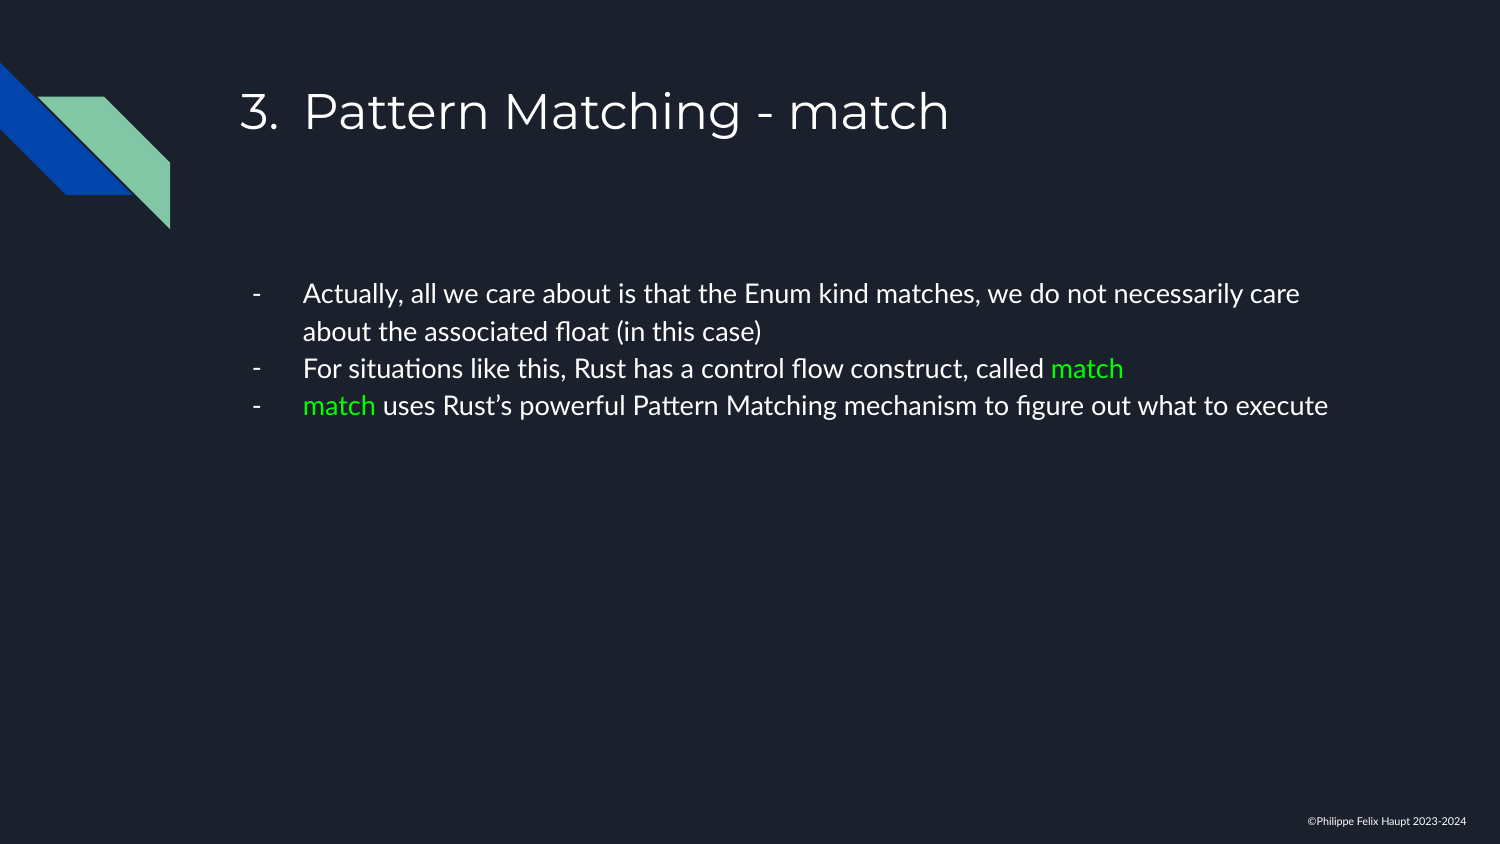

# Pattern Matching - match
Actually, all we care about is that the Enum kind matches, we do not necessarily care about the associated float (in this case)
For situations like this, Rust has a control flow construct, called match
match uses Rust’s powerful Pattern Matching mechanism to figure out what to execute
©Philippe Felix Haupt 2023-2024